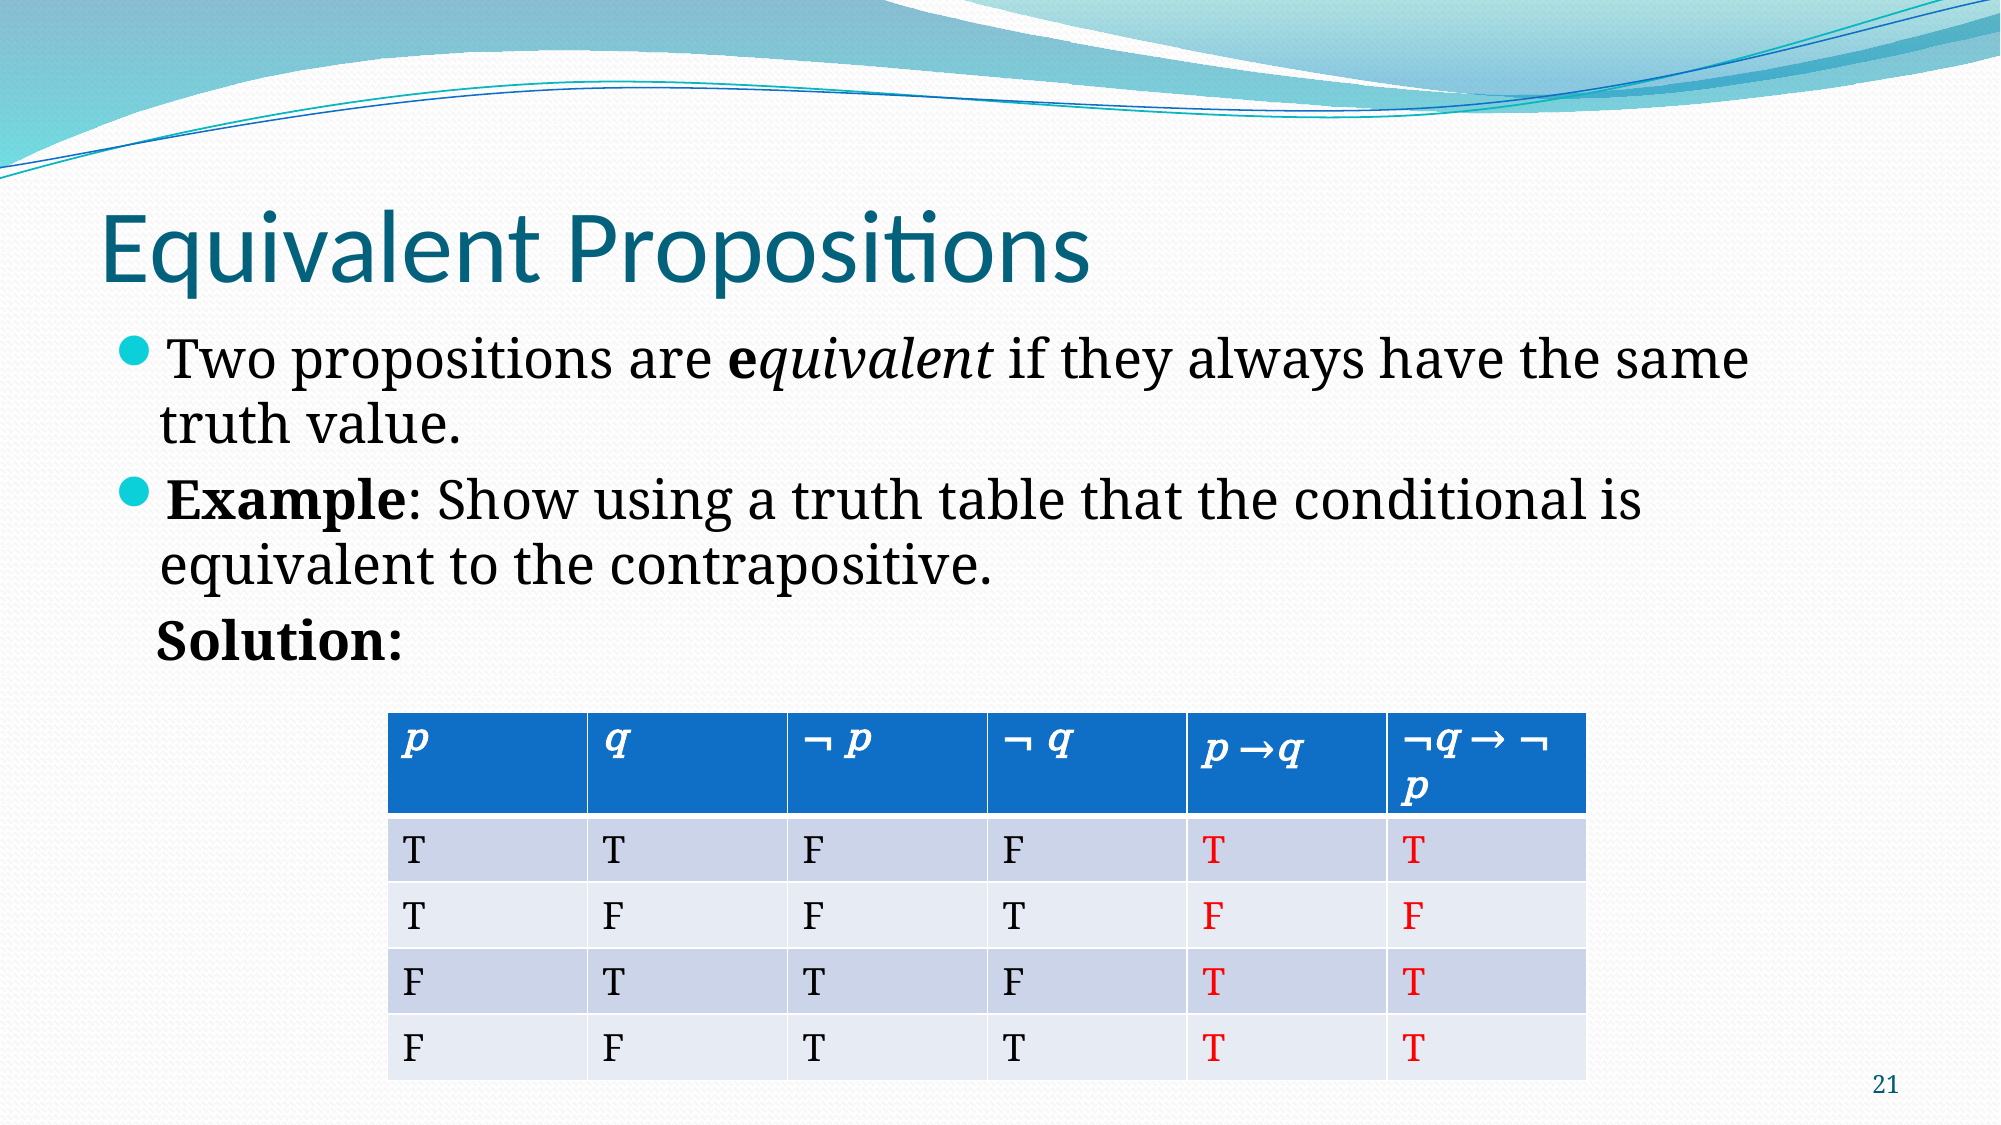

# Equivalent Propositions
Two propositions are equivalent if they always have the same truth value.
Example: Show using a truth table that the conditional is equivalent to the contrapositive.
   Solution:
| p | q | ¬ p | ¬ q | p →q | ¬q → ¬ p |
| --- | --- | --- | --- | --- | --- |
| T | T | F | F | T | T |
| T | F | F | T | F | F |
| F | T | T | F | T | T |
| F | F | T | T | T | T |
21